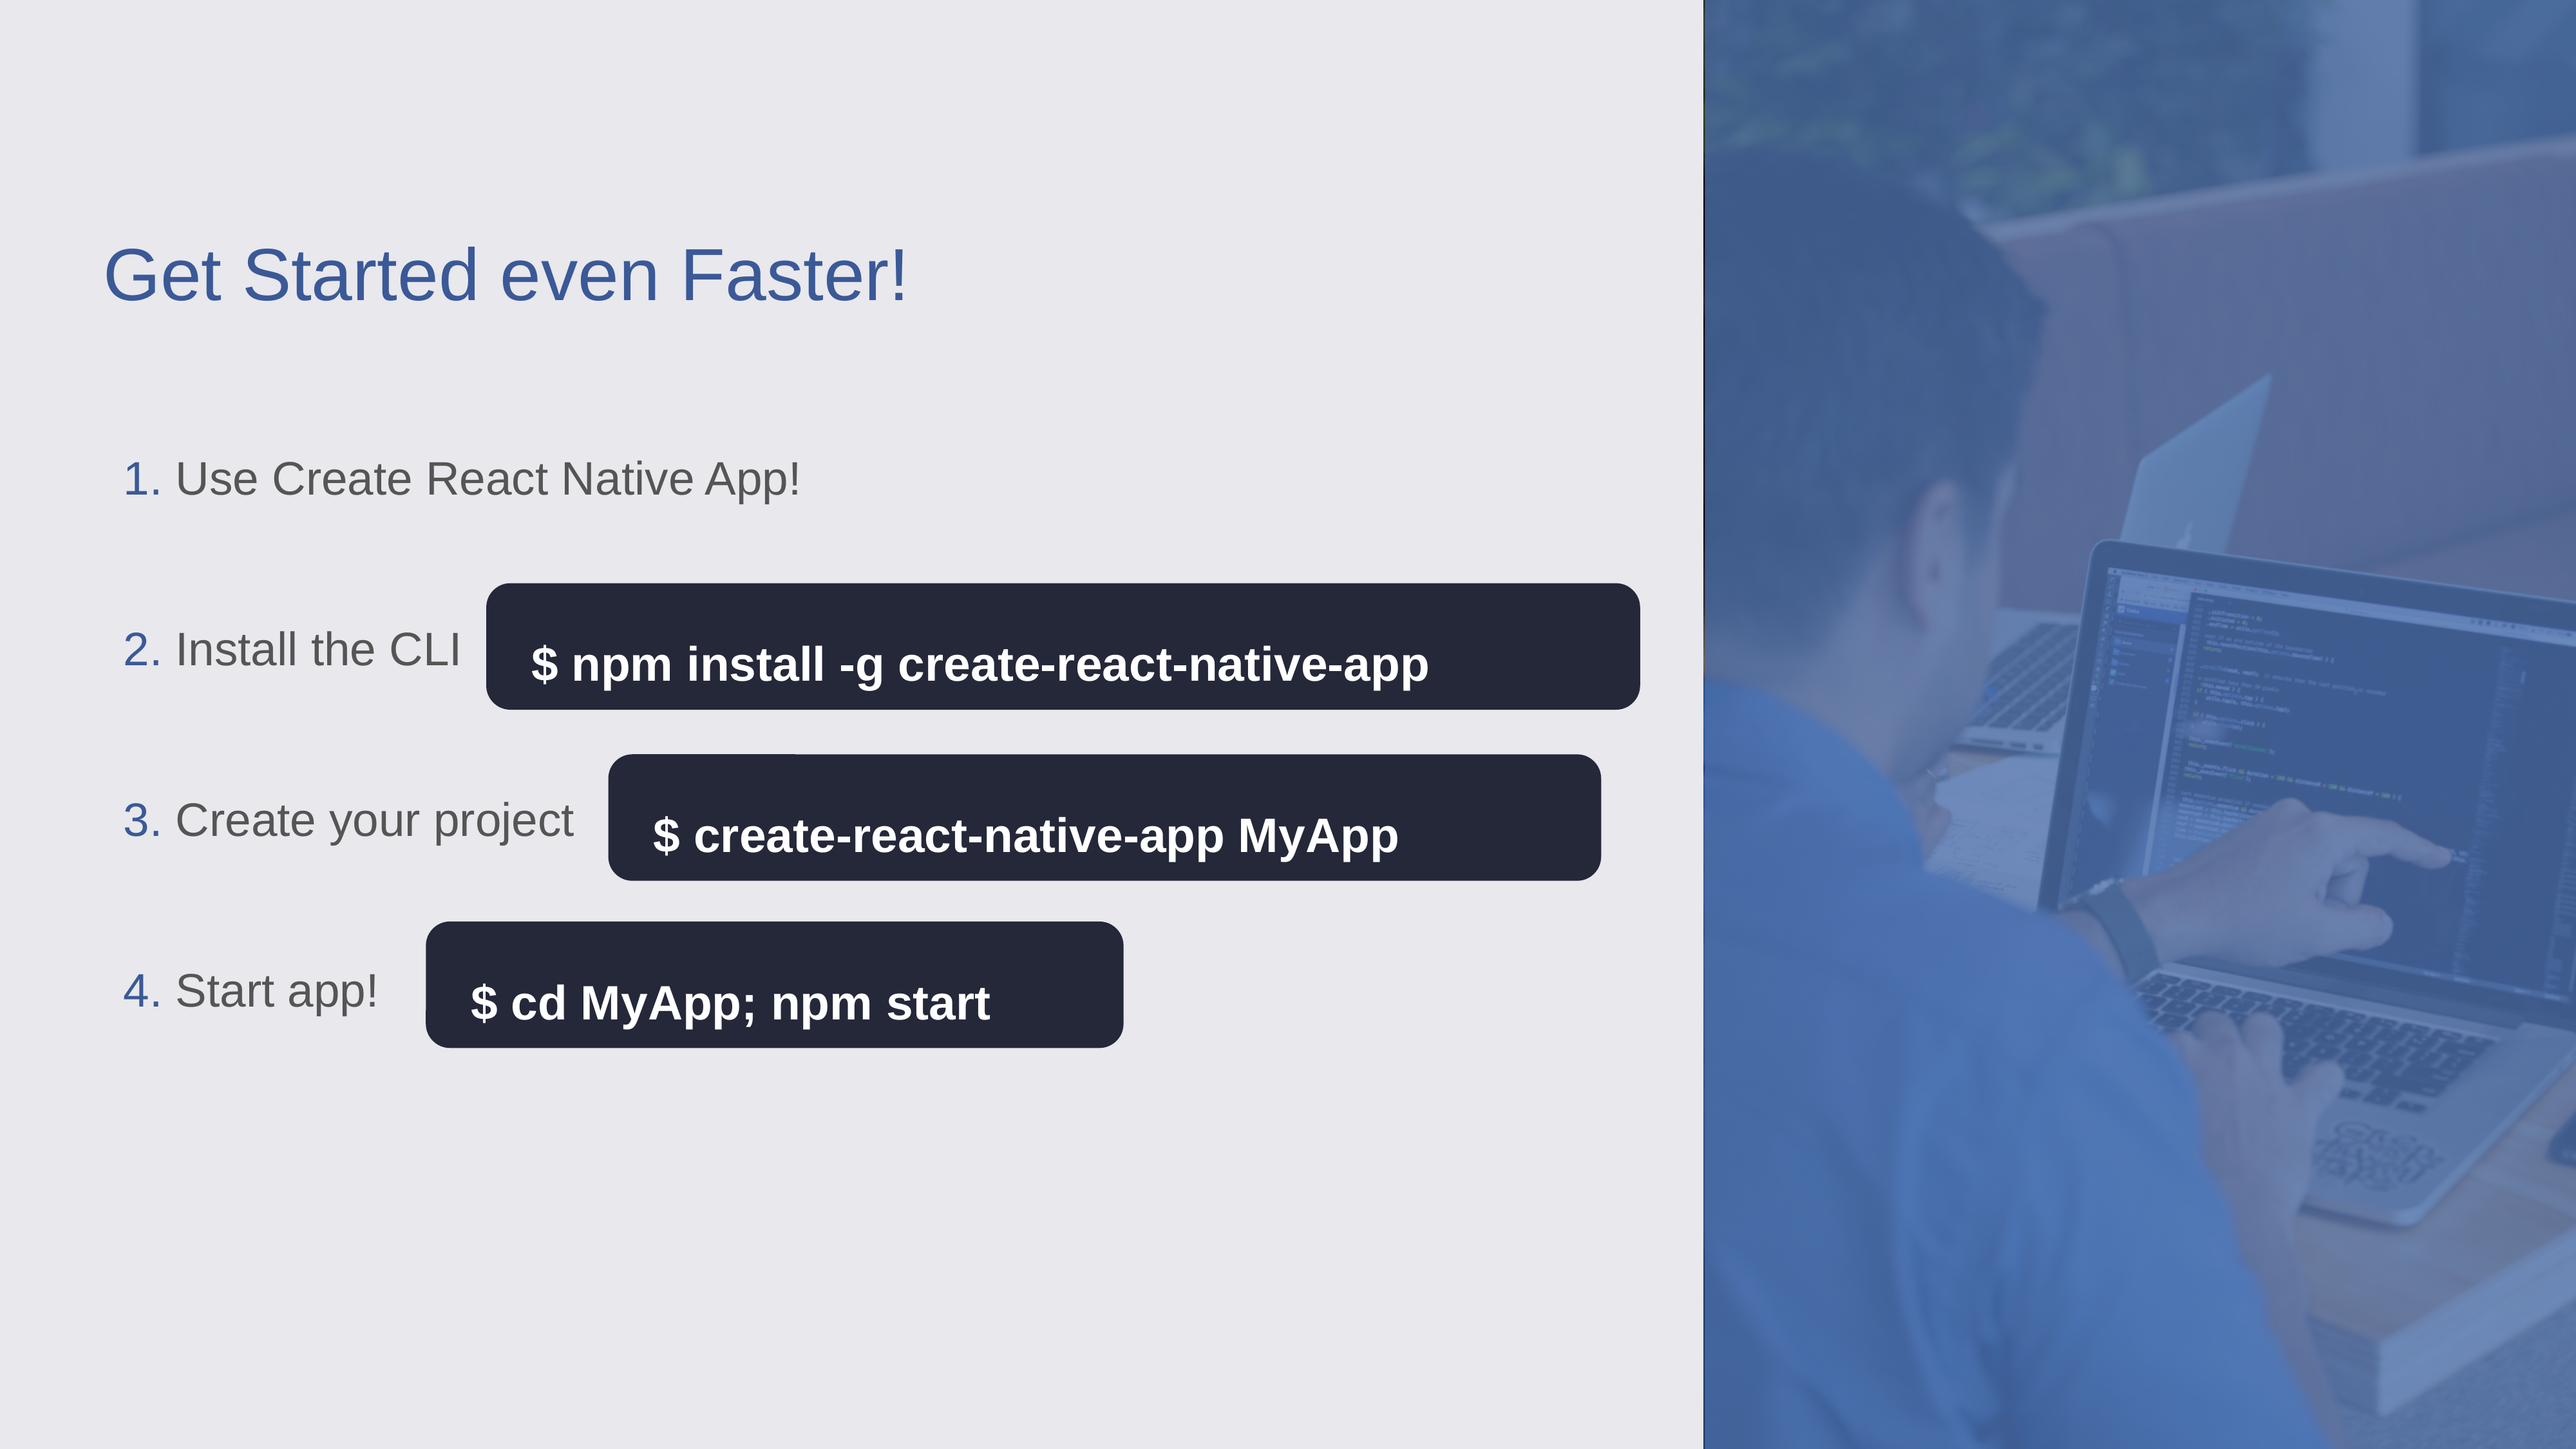

Get Started even Faster!
1. Use Create React Native App!

$ npm install -g create-react-native-app
2. Install the CLI

$ create-react-native-app MyApp
3. Create your project

$ cd MyApp; npm start
4. Start app!